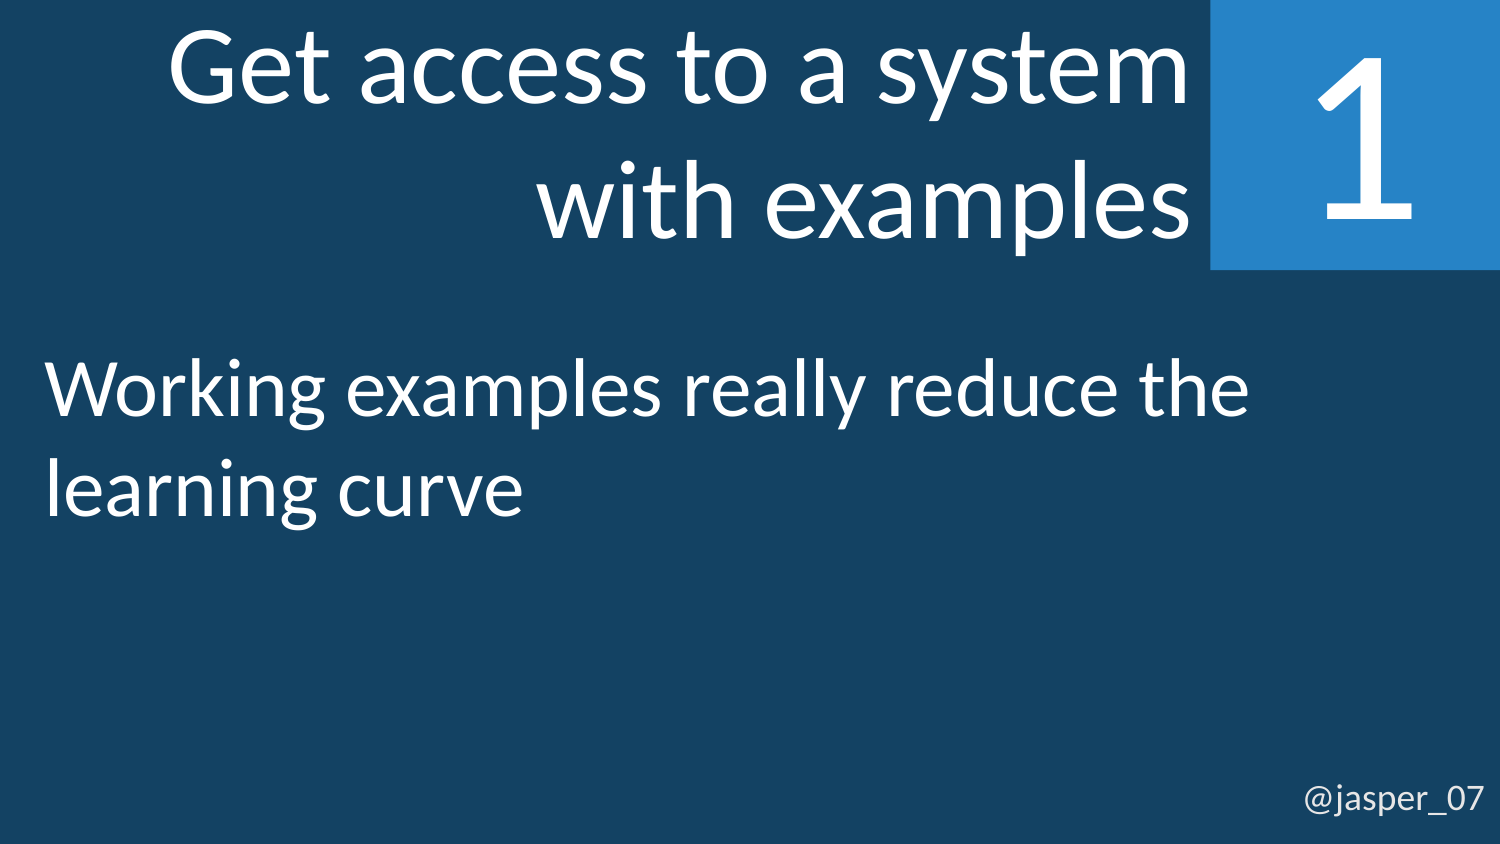

Get access to a system with examples
1
Working examples really reduce the learning curve

@jasper_07